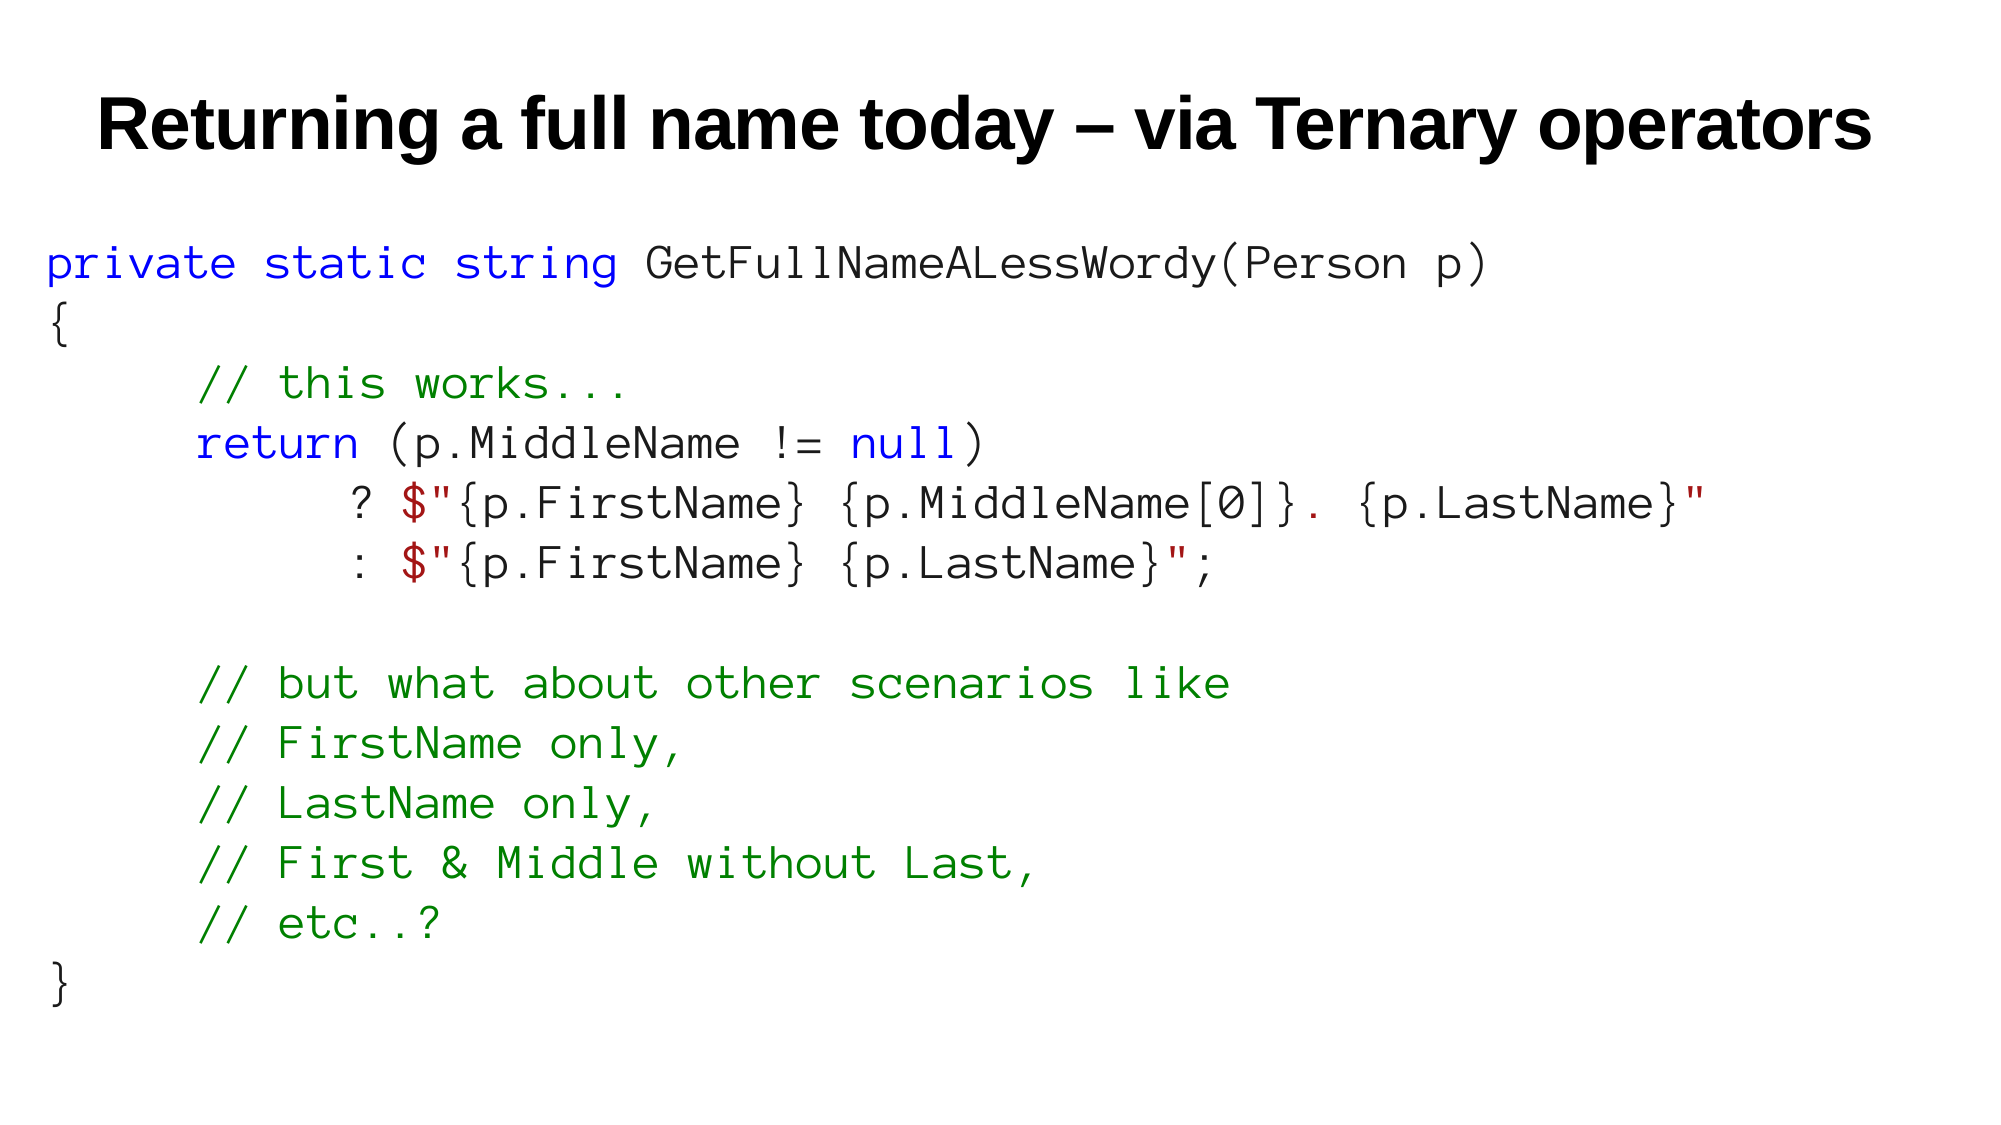

# Returning a full name today – via Ternary operators
private static string GetFullNameALessWordy(Person p)
{
	// this works...
	return (p.MiddleName != null)
		? $"{p.FirstName} {p.MiddleName[0]}. {p.LastName}"
		: $"{p.FirstName} {p.LastName}";

	// but what about other scenarios like
	// FirstName only,
	// LastName only,
	// First & Middle without Last,
	// etc..?
}